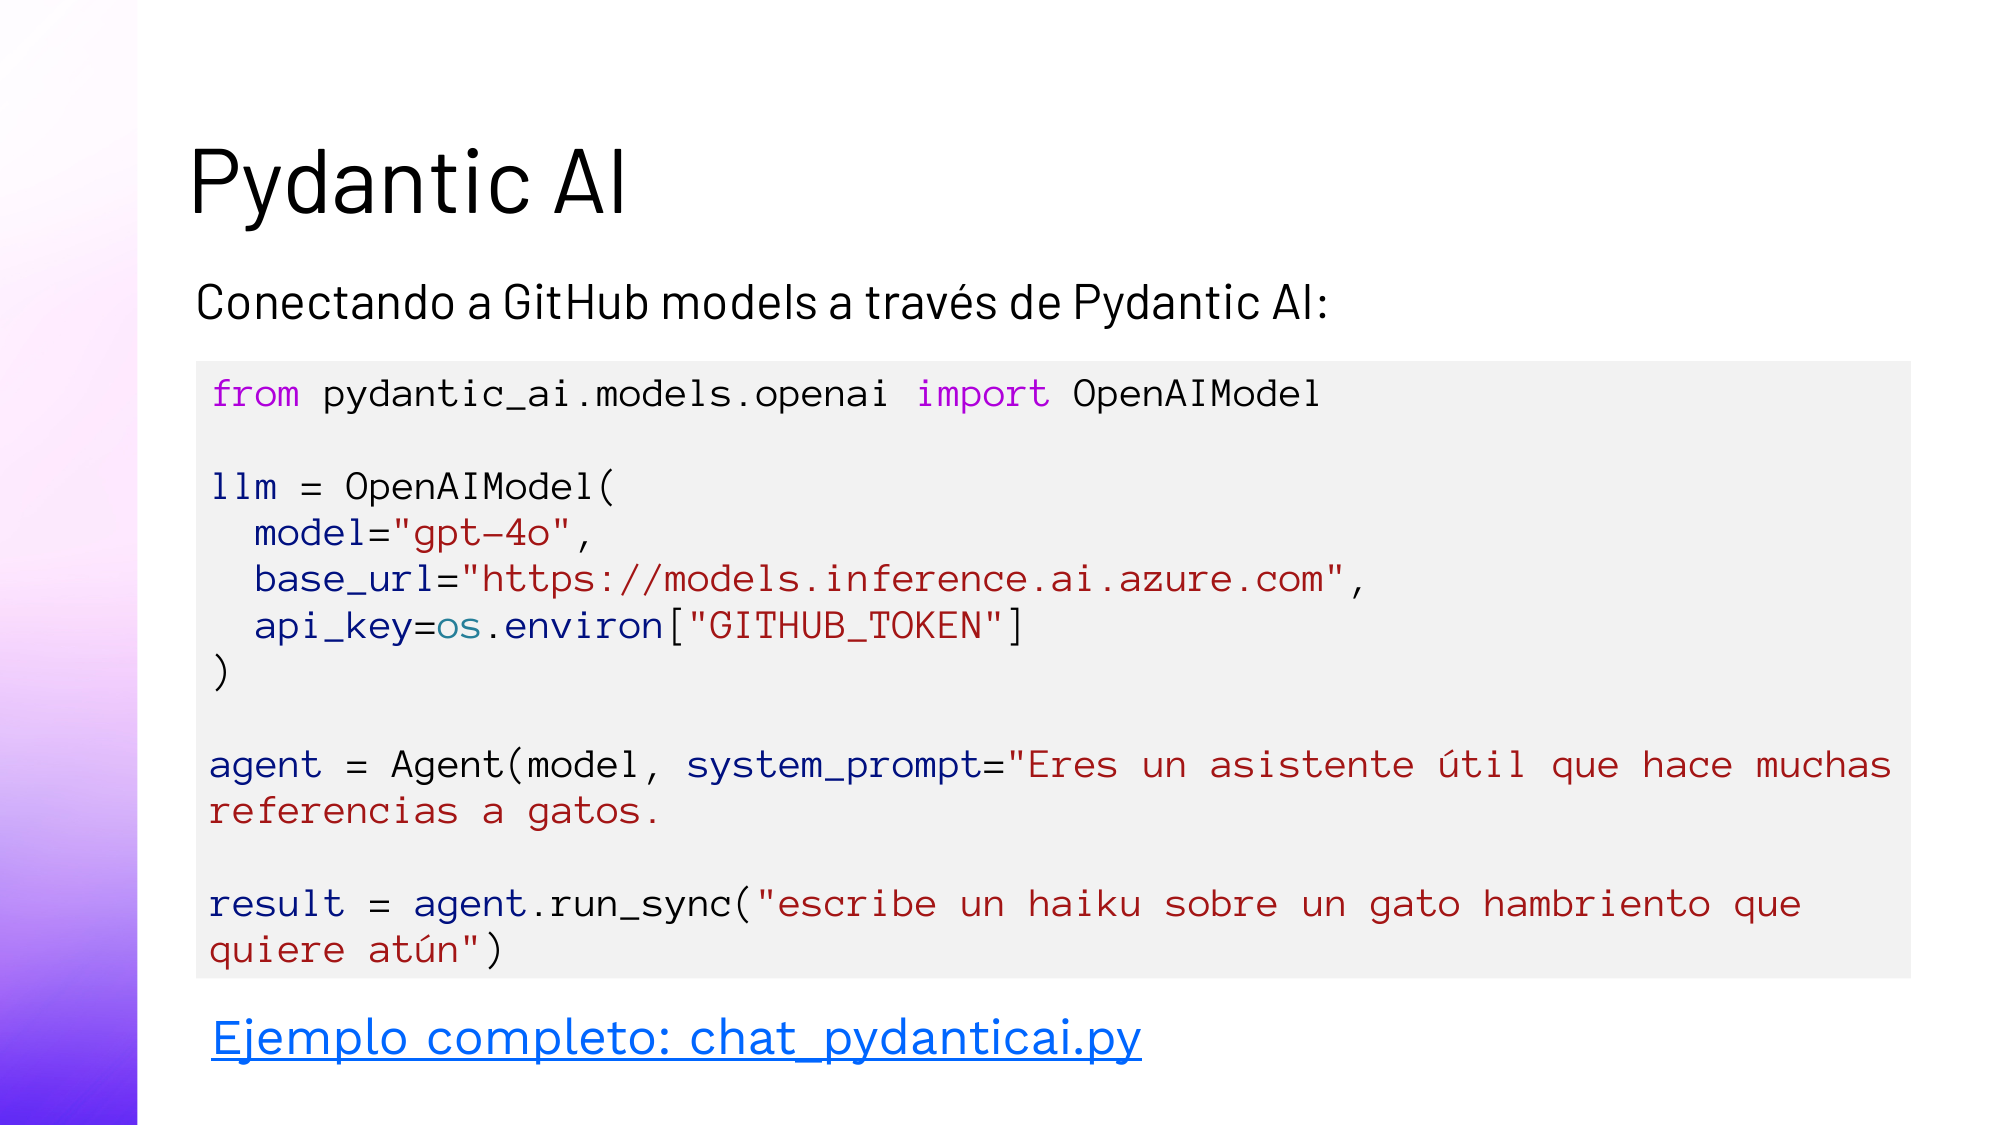

# Pydantic AI
Conectando a GitHub models a través de Pydantic AI:
from pydantic_ai.models.openai import OpenAIModel
llm = OpenAIModel(
  model="gpt-4o",
  base_url="https://models.inference.ai.azure.com",
  api_key=os.environ["GITHUB_TOKEN"]
)
agent = Agent(model, system_prompt="Eres un asistente útil que hace muchas referencias a gatos.
result = agent.run_sync("escribe un haiku sobre un gato hambriento que quiere atún")
Ejemplo completo: chat_pydanticai.py